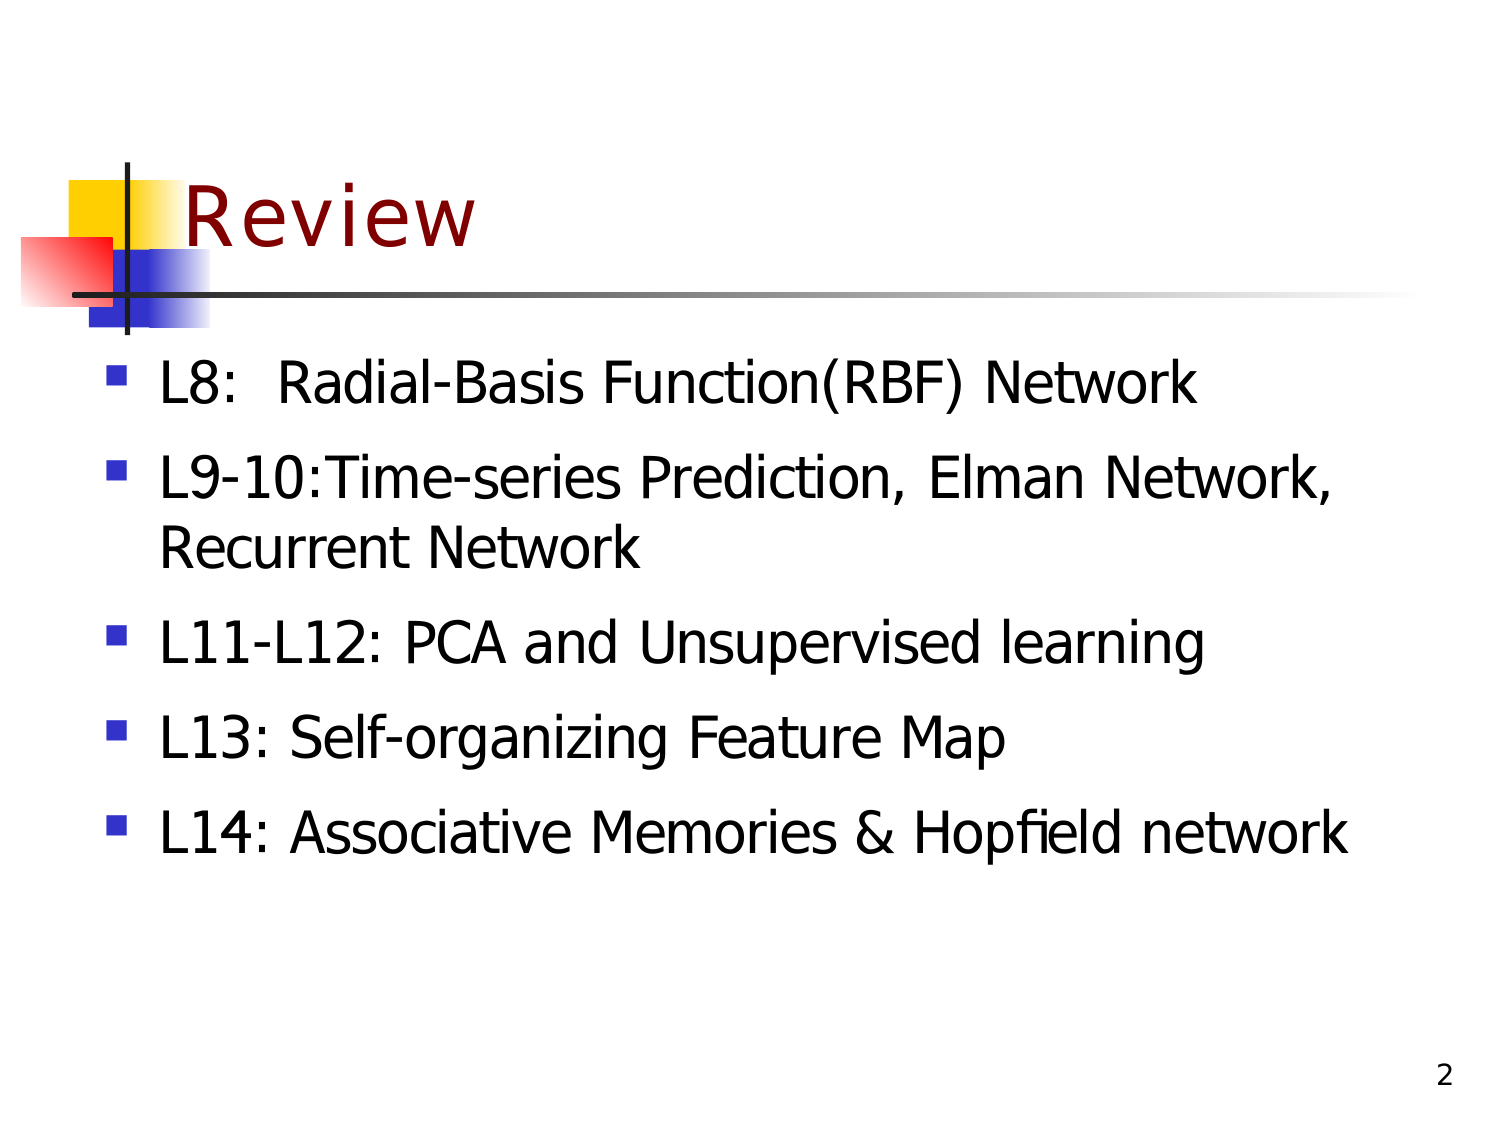

# Review
L8:  Radial-Basis Function(RBF) Network
L9-10:Time-series Prediction, Elman Network, Recurrent Network
L11-L12: PCA and Unsupervised learning
L13: Self-organizing Feature Map
L14: Associative Memories & Hopfield network

2